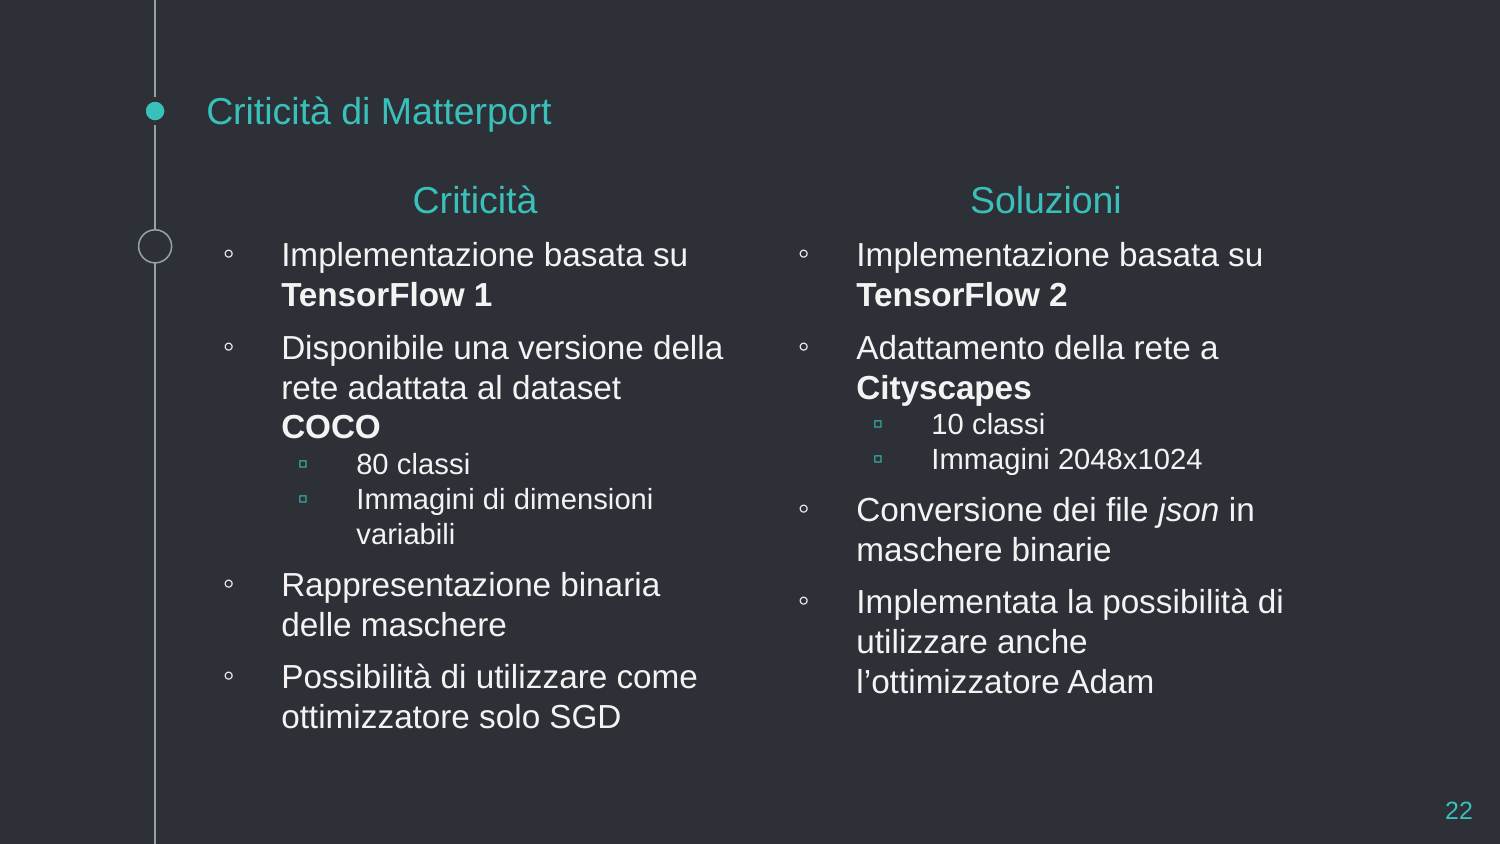

# Criticità di Matterport
Criticità
Implementazione basata su TensorFlow 1
Disponibile una versione della rete adattata al dataset COCO
80 classi
Immagini di dimensioni variabili
Rappresentazione binaria delle maschere
Possibilità di utilizzare come ottimizzatore solo SGD

Soluzioni
Implementazione basata su TensorFlow 2
Adattamento della rete a Cityscapes
10 classi
Immagini 2048x1024
Conversione dei file json in maschere binarie
Implementata la possibilità di utilizzare anche l’ottimizzatore Adam

22